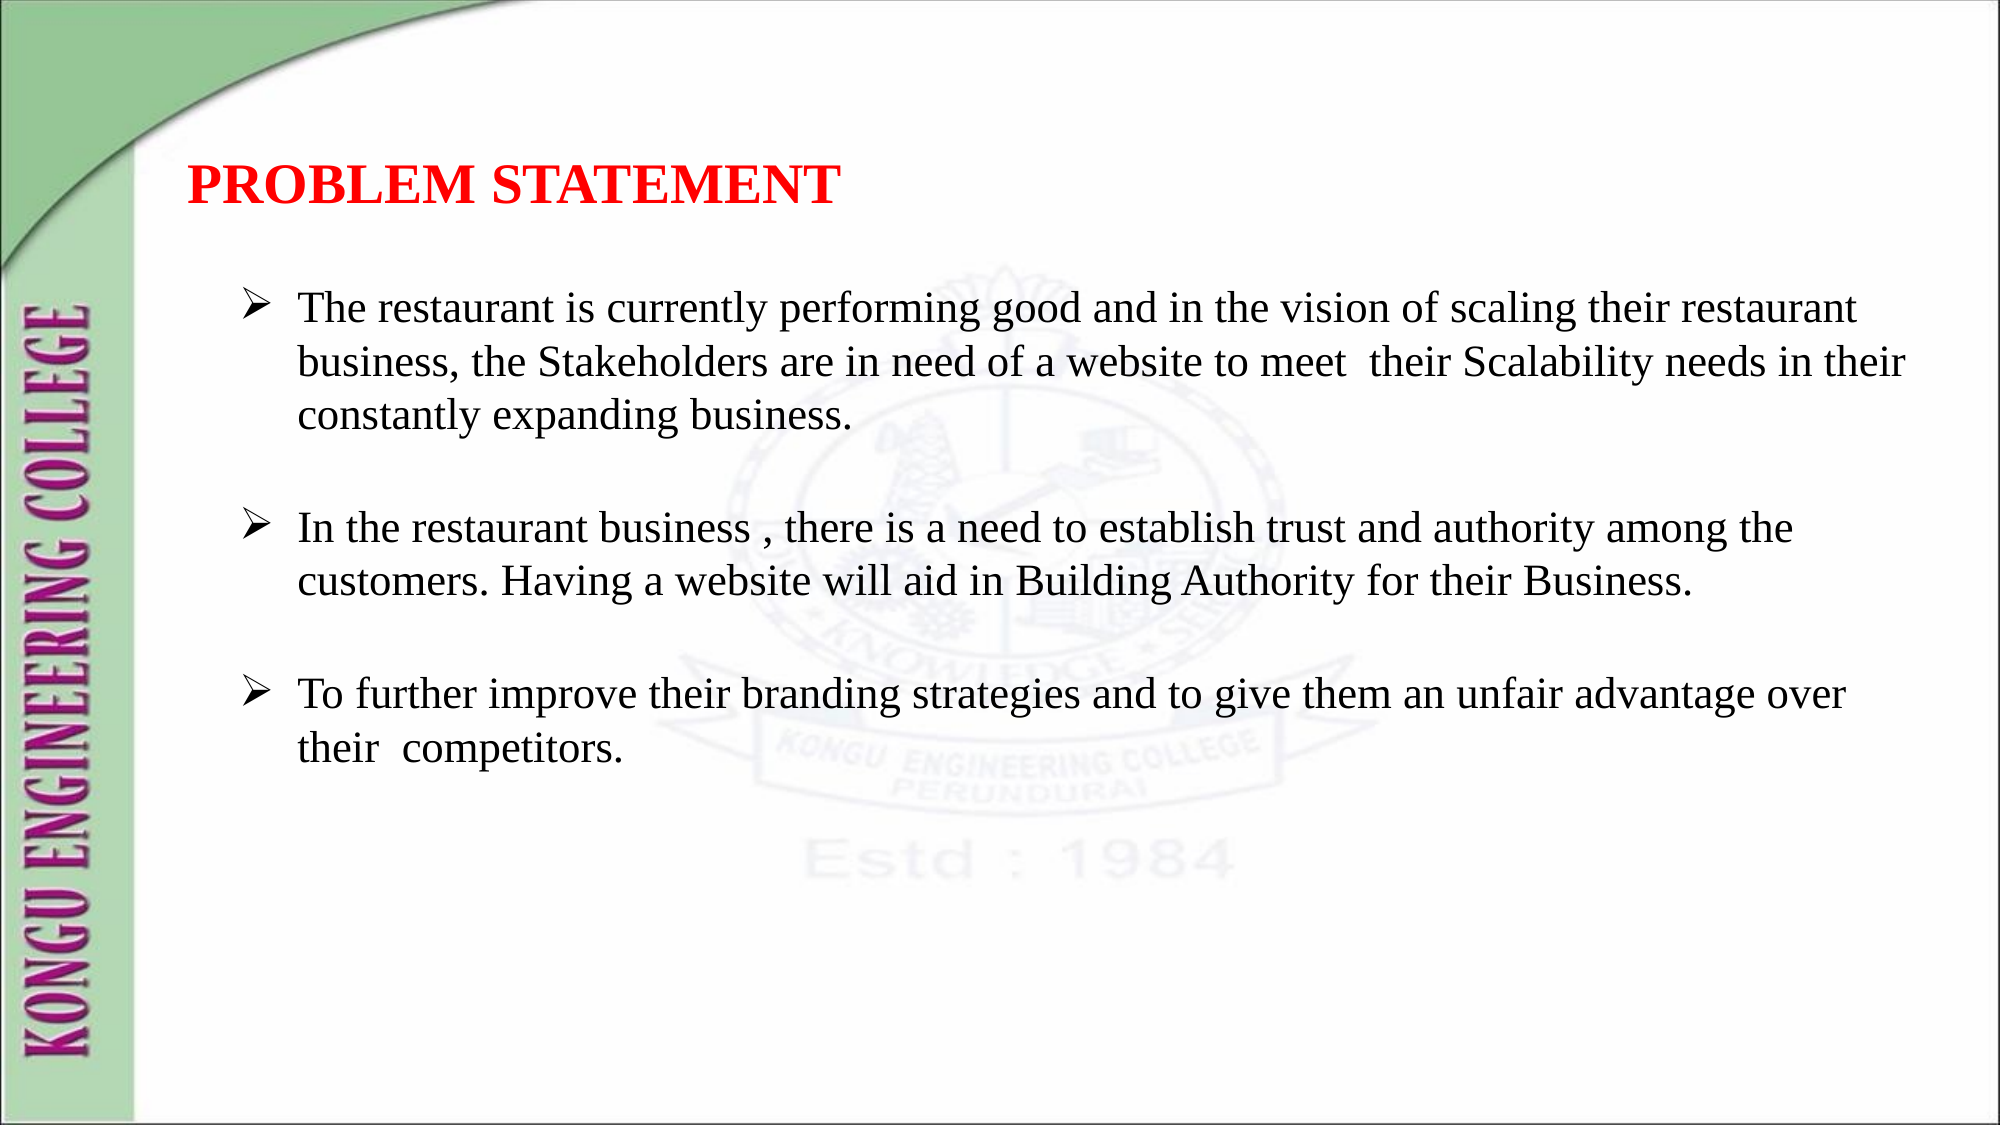

# PROBLEM STATEMENT
The restaurant is currently performing good and in the vision of scaling their restaurant business, the Stakeholders are in need of a website to meet  their Scalability needs in their constantly expanding business.

In the restaurant business , there is a need to establish trust and authority among the customers. Having a website will aid in Building Authority for their Business.

To further improve their branding strategies and to give them an unfair advantage over their  competitors.